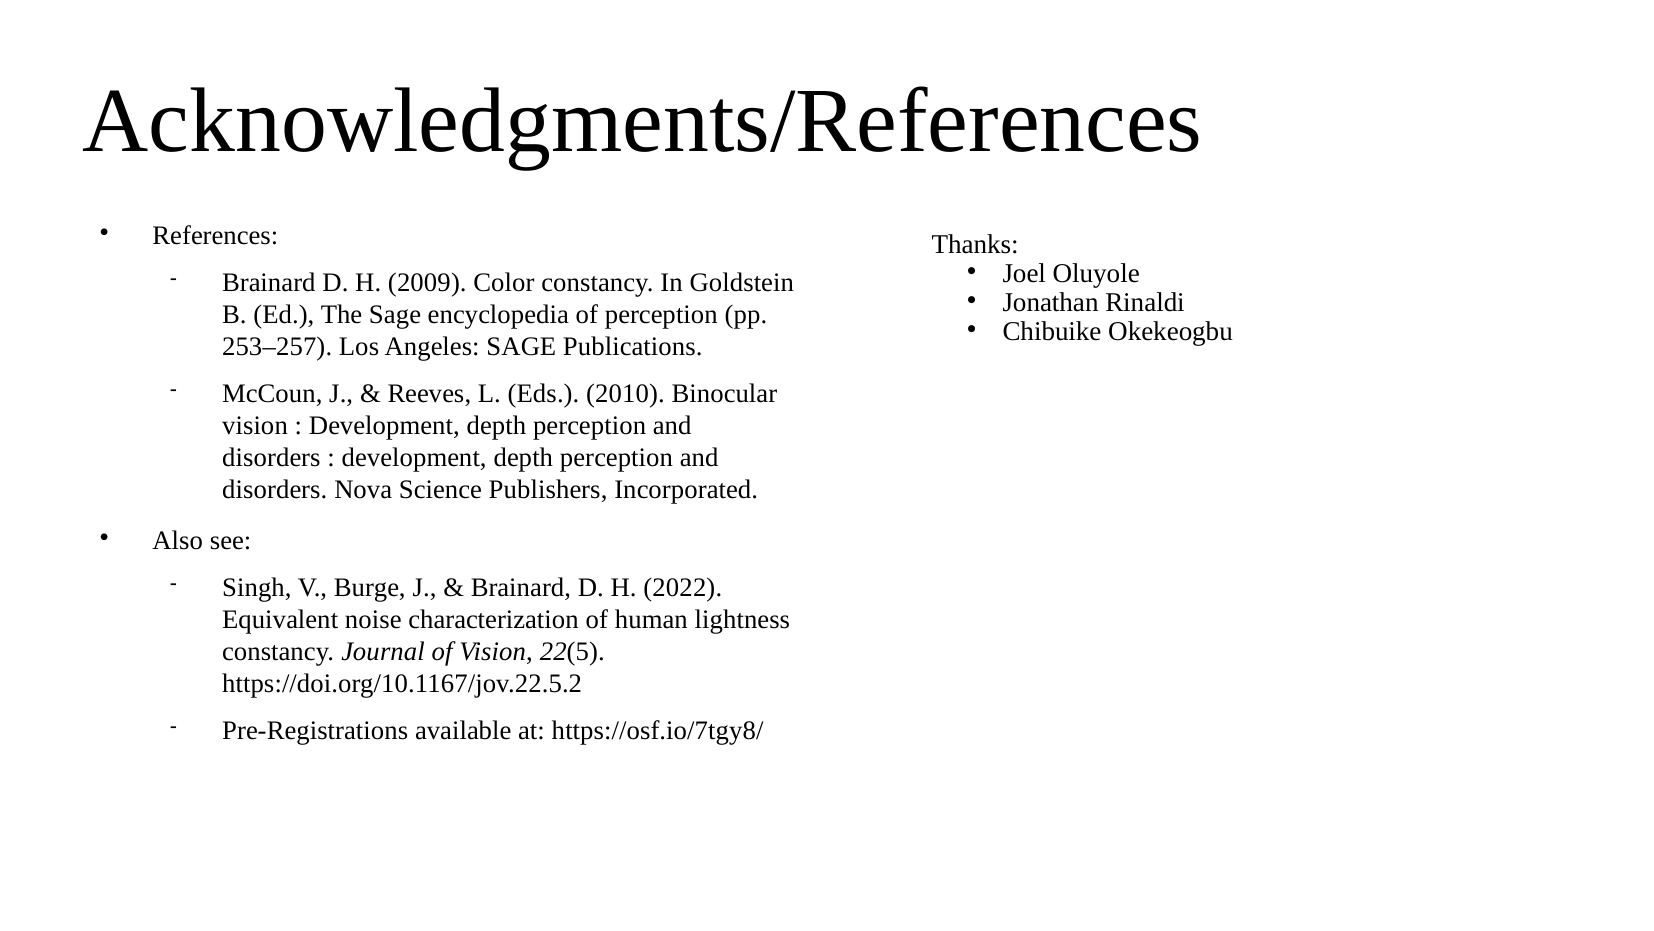

# Acknowledgments/References
References:
Brainard D. H. (2009). Color constancy. In Goldstein B. (Ed.), The Sage encyclopedia of perception (pp. 253–257). Los Angeles: SAGE Publications.
McCoun, J., & Reeves, L. (Eds.). (2010). Binocular vision : Development, depth perception and disorders : development, depth perception and disorders. Nova Science Publishers, Incorporated.
Also see:
Singh, V., Burge, J., & Brainard, D. H. (2022). Equivalent noise characterization of human lightness constancy. Journal of Vision, 22(5). https://doi.org/10.1167/jov.22.5.2
Pre-Registrations available at: https://osf.io/7tgy8/
Thanks:
Joel Oluyole
Jonathan Rinaldi
Chibuike Okekeogbu